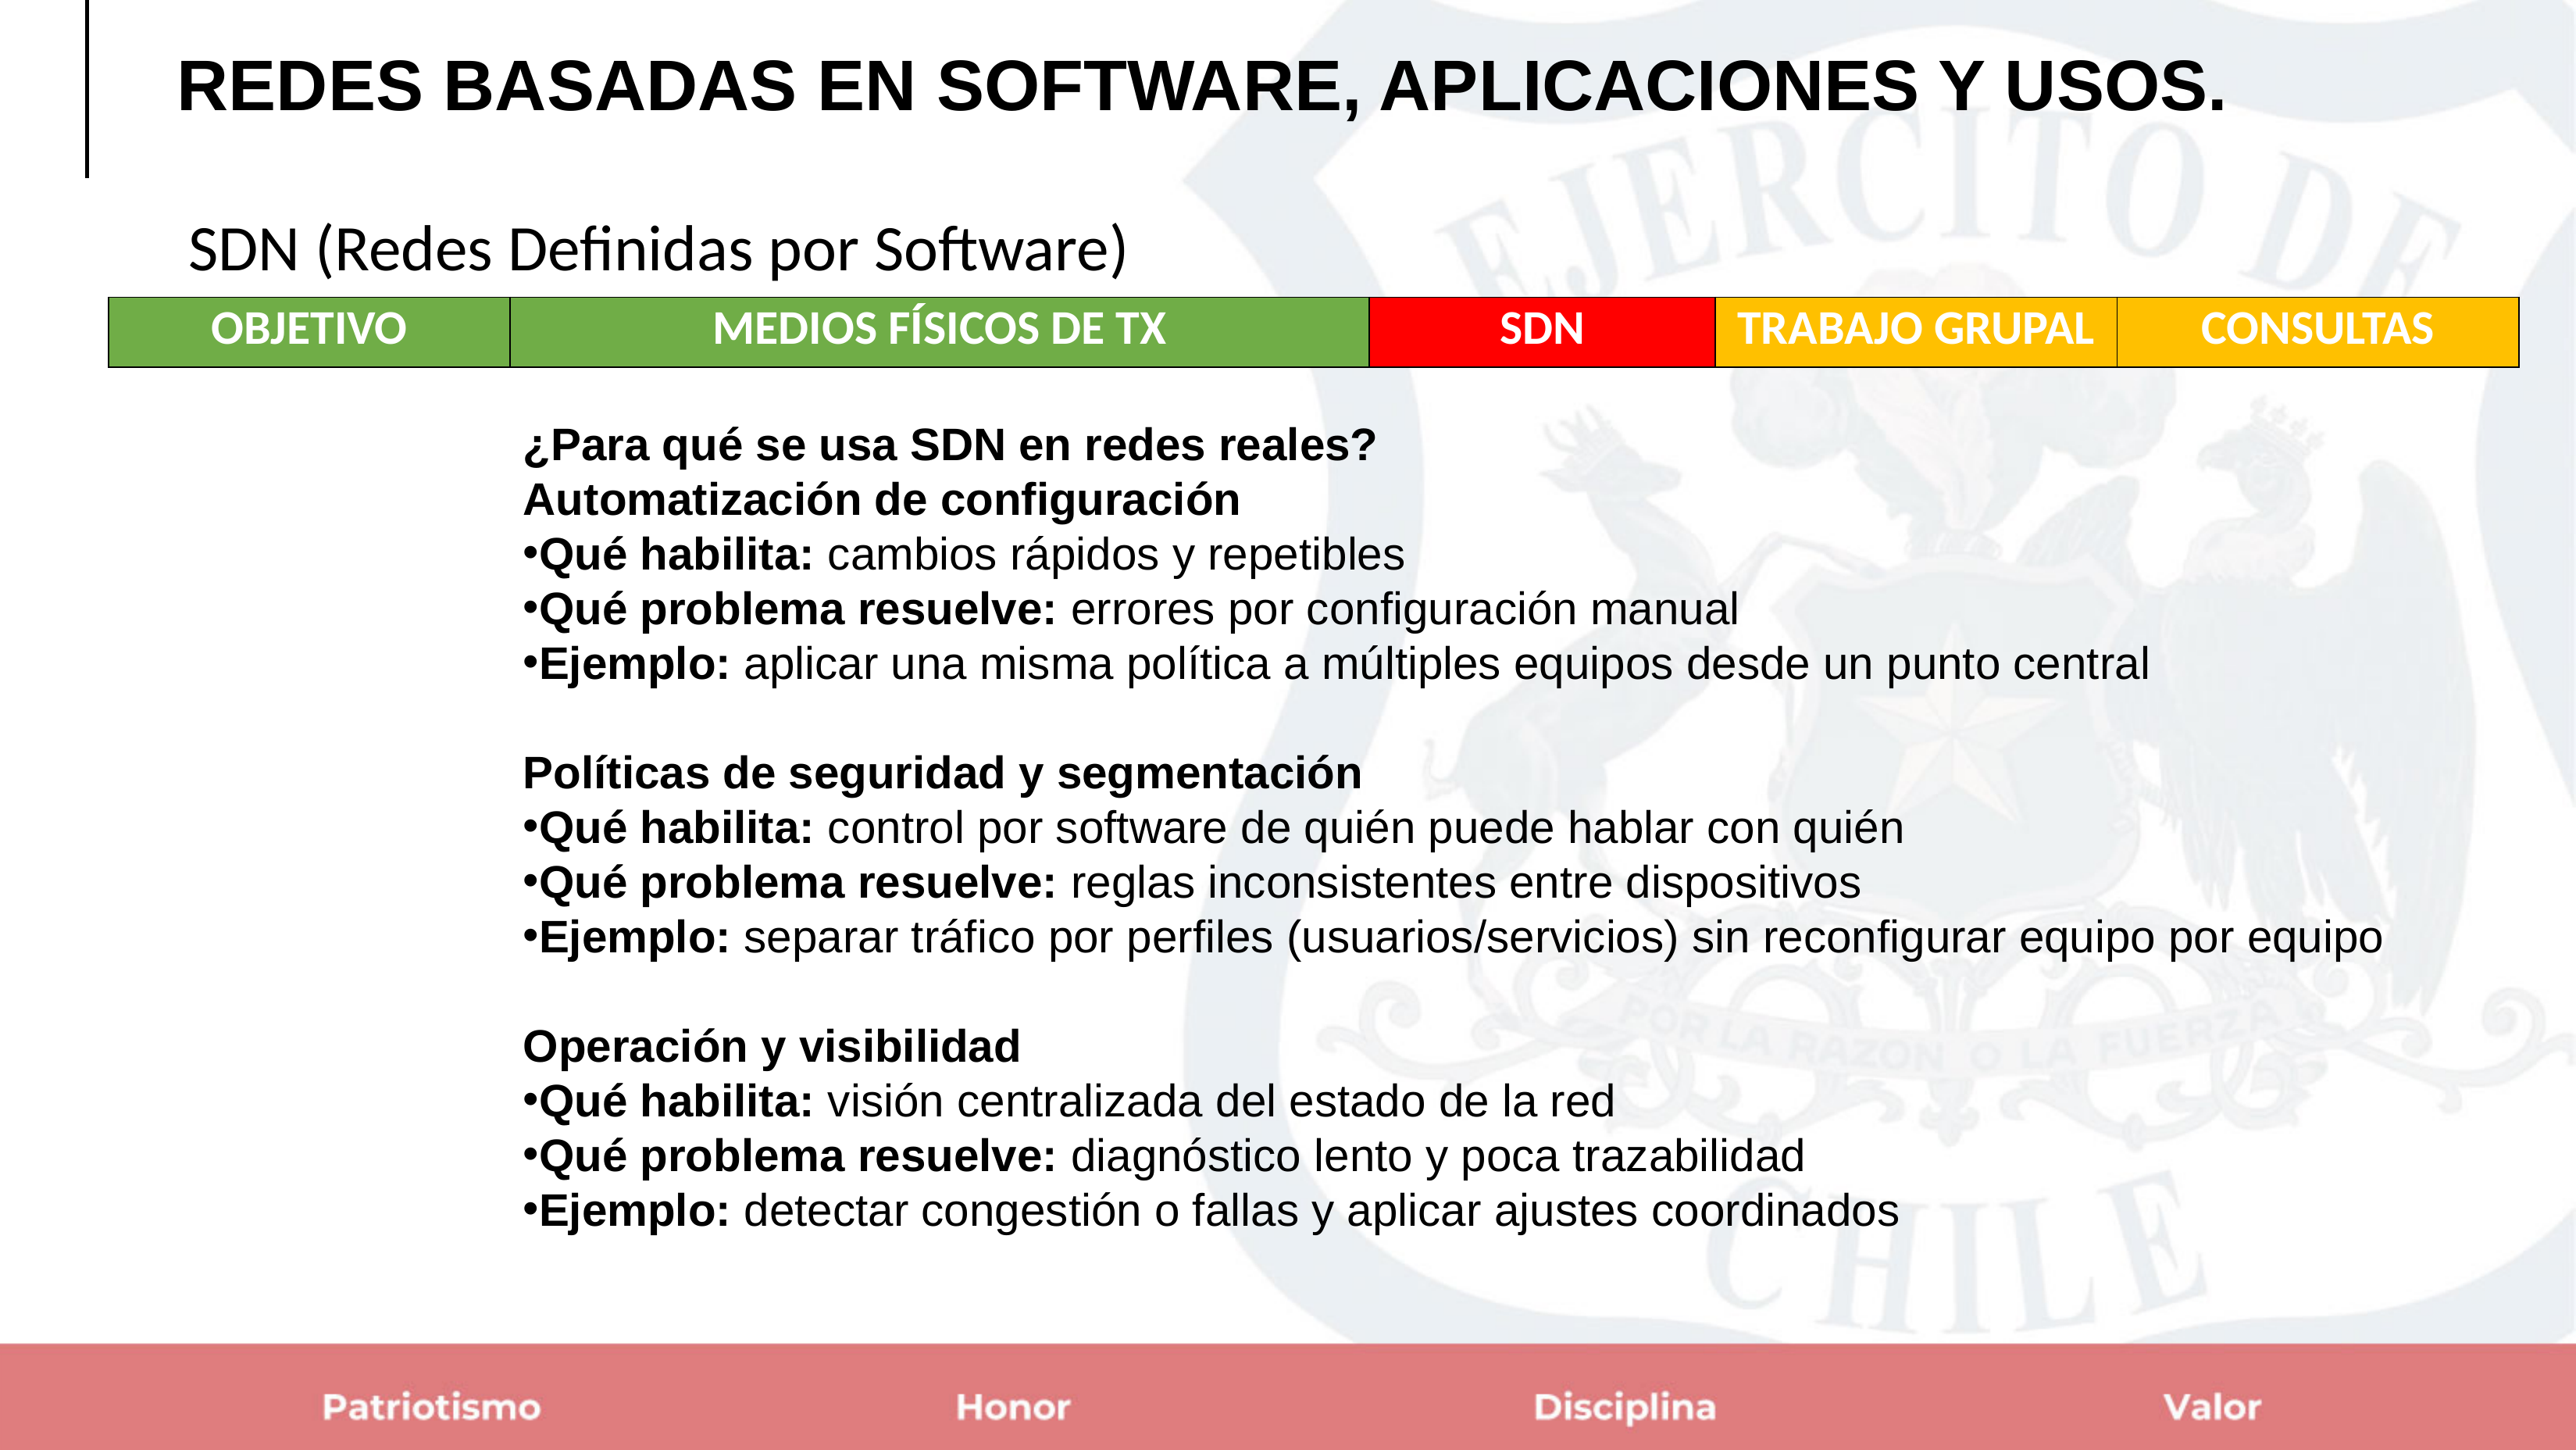

REDES BASADAS EN SOFTWARE, APLICACIONES Y USOS.

SDN (Redes Definidas por Software)
| OBJETIVO | MEDIOS FÍSICOS DE TX | SDN | TRABAJO GRUPAL | CONSULTAS |
| --- | --- | --- | --- | --- |
¿Para qué se usa SDN en redes reales?
Automatización de configuración
Qué habilita: cambios rápidos y repetibles
Qué problema resuelve: errores por configuración manual
Ejemplo: aplicar una misma política a múltiples equipos desde un punto central

Políticas de seguridad y segmentación
Qué habilita: control por software de quién puede hablar con quién
Qué problema resuelve: reglas inconsistentes entre dispositivos
Ejemplo: separar tráfico por perfiles (usuarios/servicios) sin reconfigurar equipo por equipo

Operación y visibilidad
Qué habilita: visión centralizada del estado de la red
Qué problema resuelve: diagnóstico lento y poca trazabilidad
Ejemplo: detectar congestión o fallas y aplicar ajustes coordinados